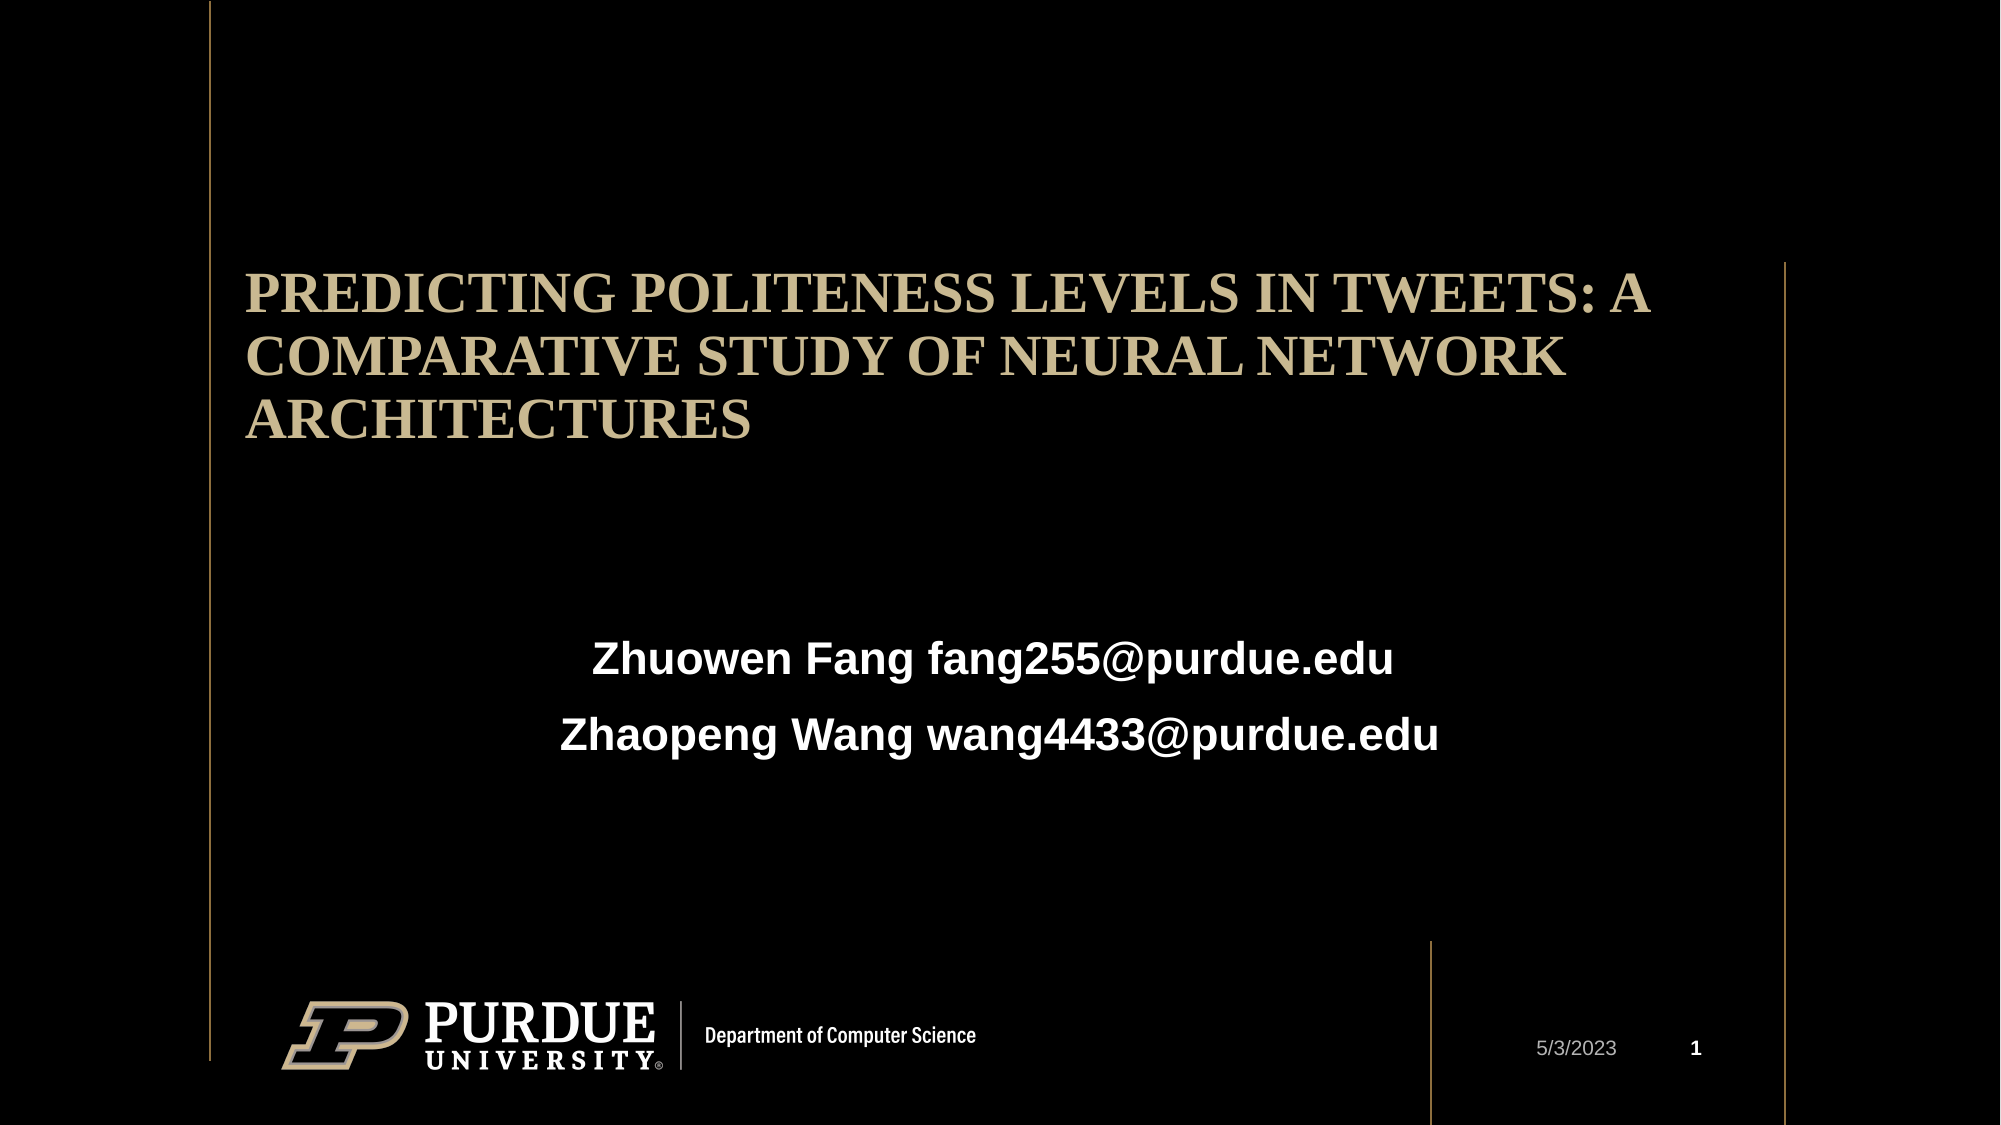

# Predicting Politeness Levels in Tweets: A Comparative Study of Neural Network Architectures
Zhuowen Fang fang255@purdue.edu
Zhaopeng Wang wang4433@purdue.edu
1
5/3/2023